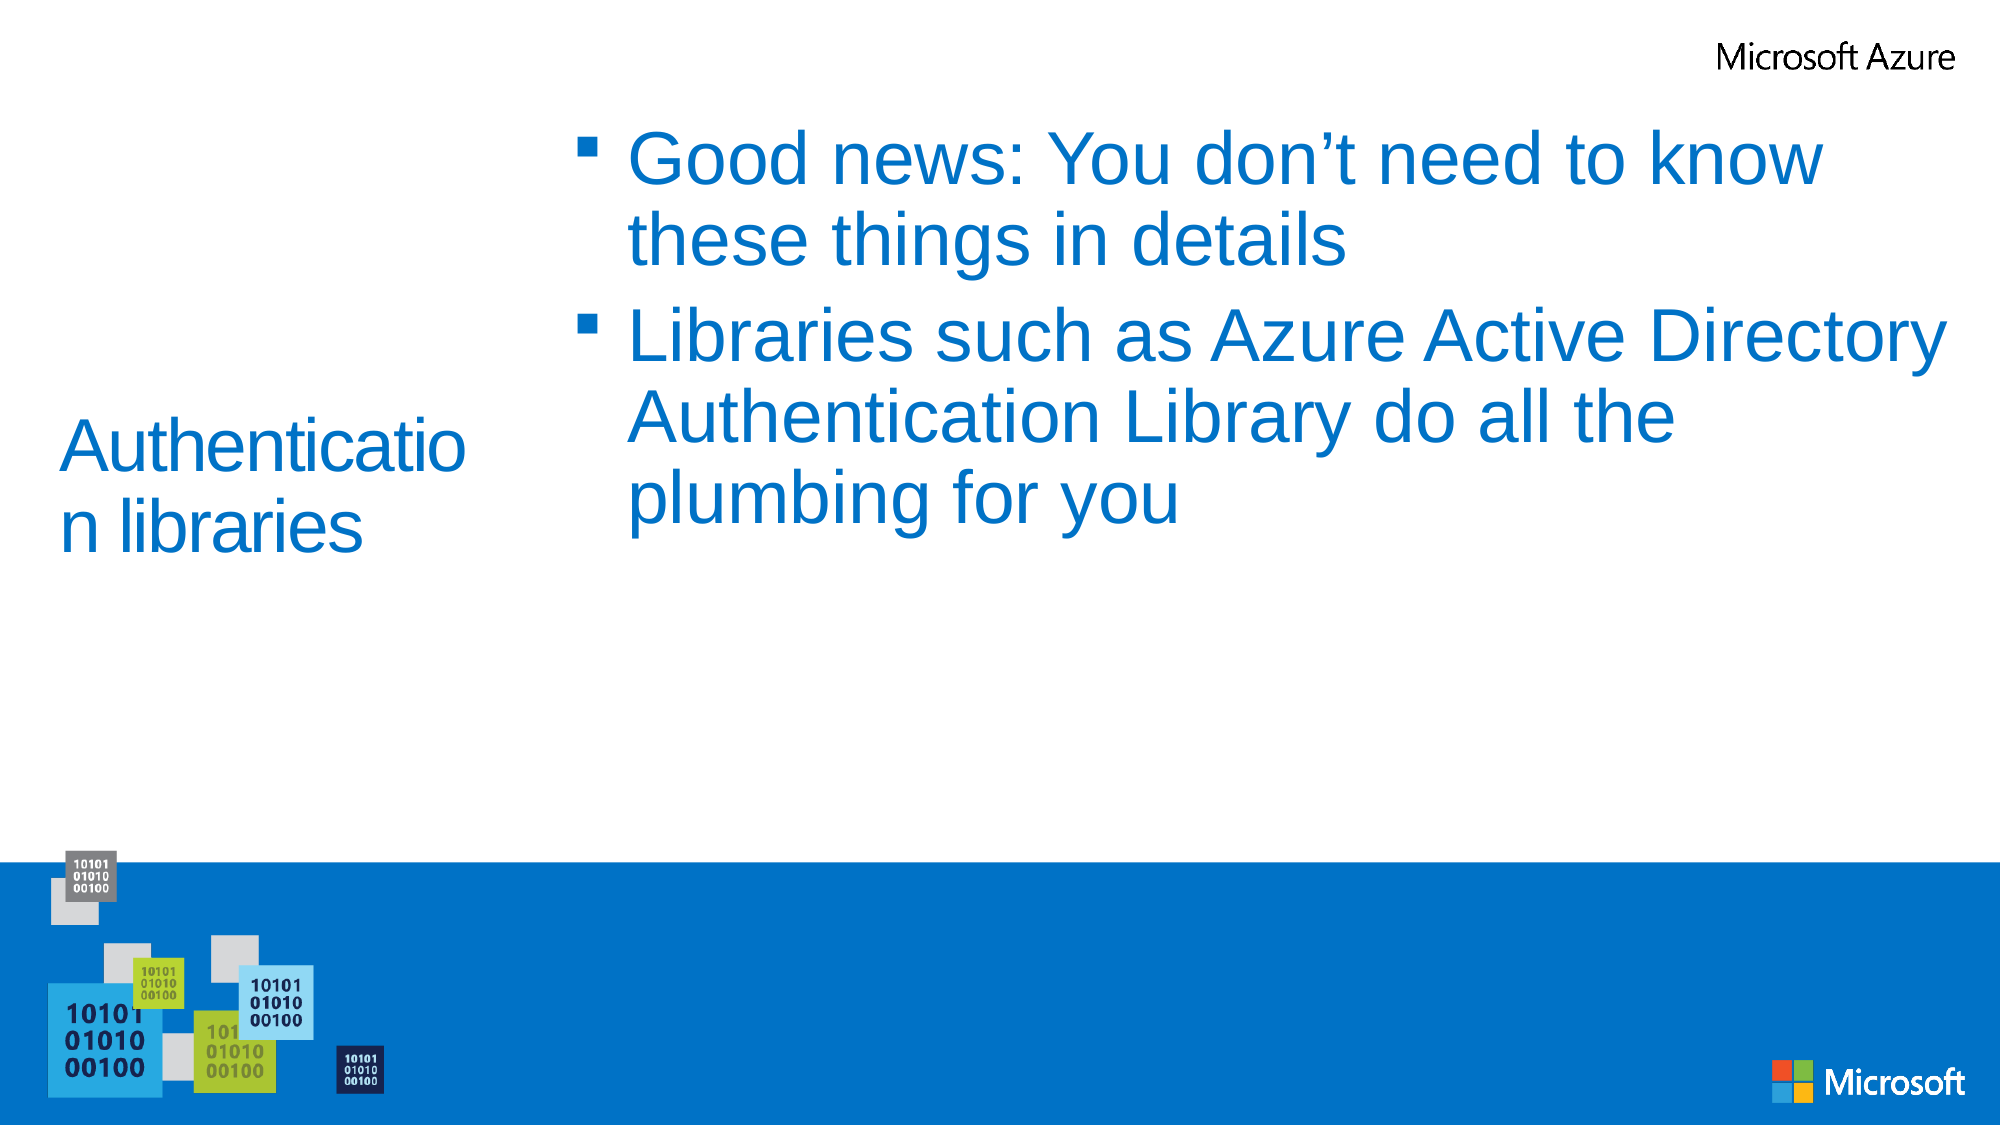

Good news: You don’t need to know these things in details
Libraries such as Azure Active Directory Authentication Library do all the plumbing for you
# Authentication libraries